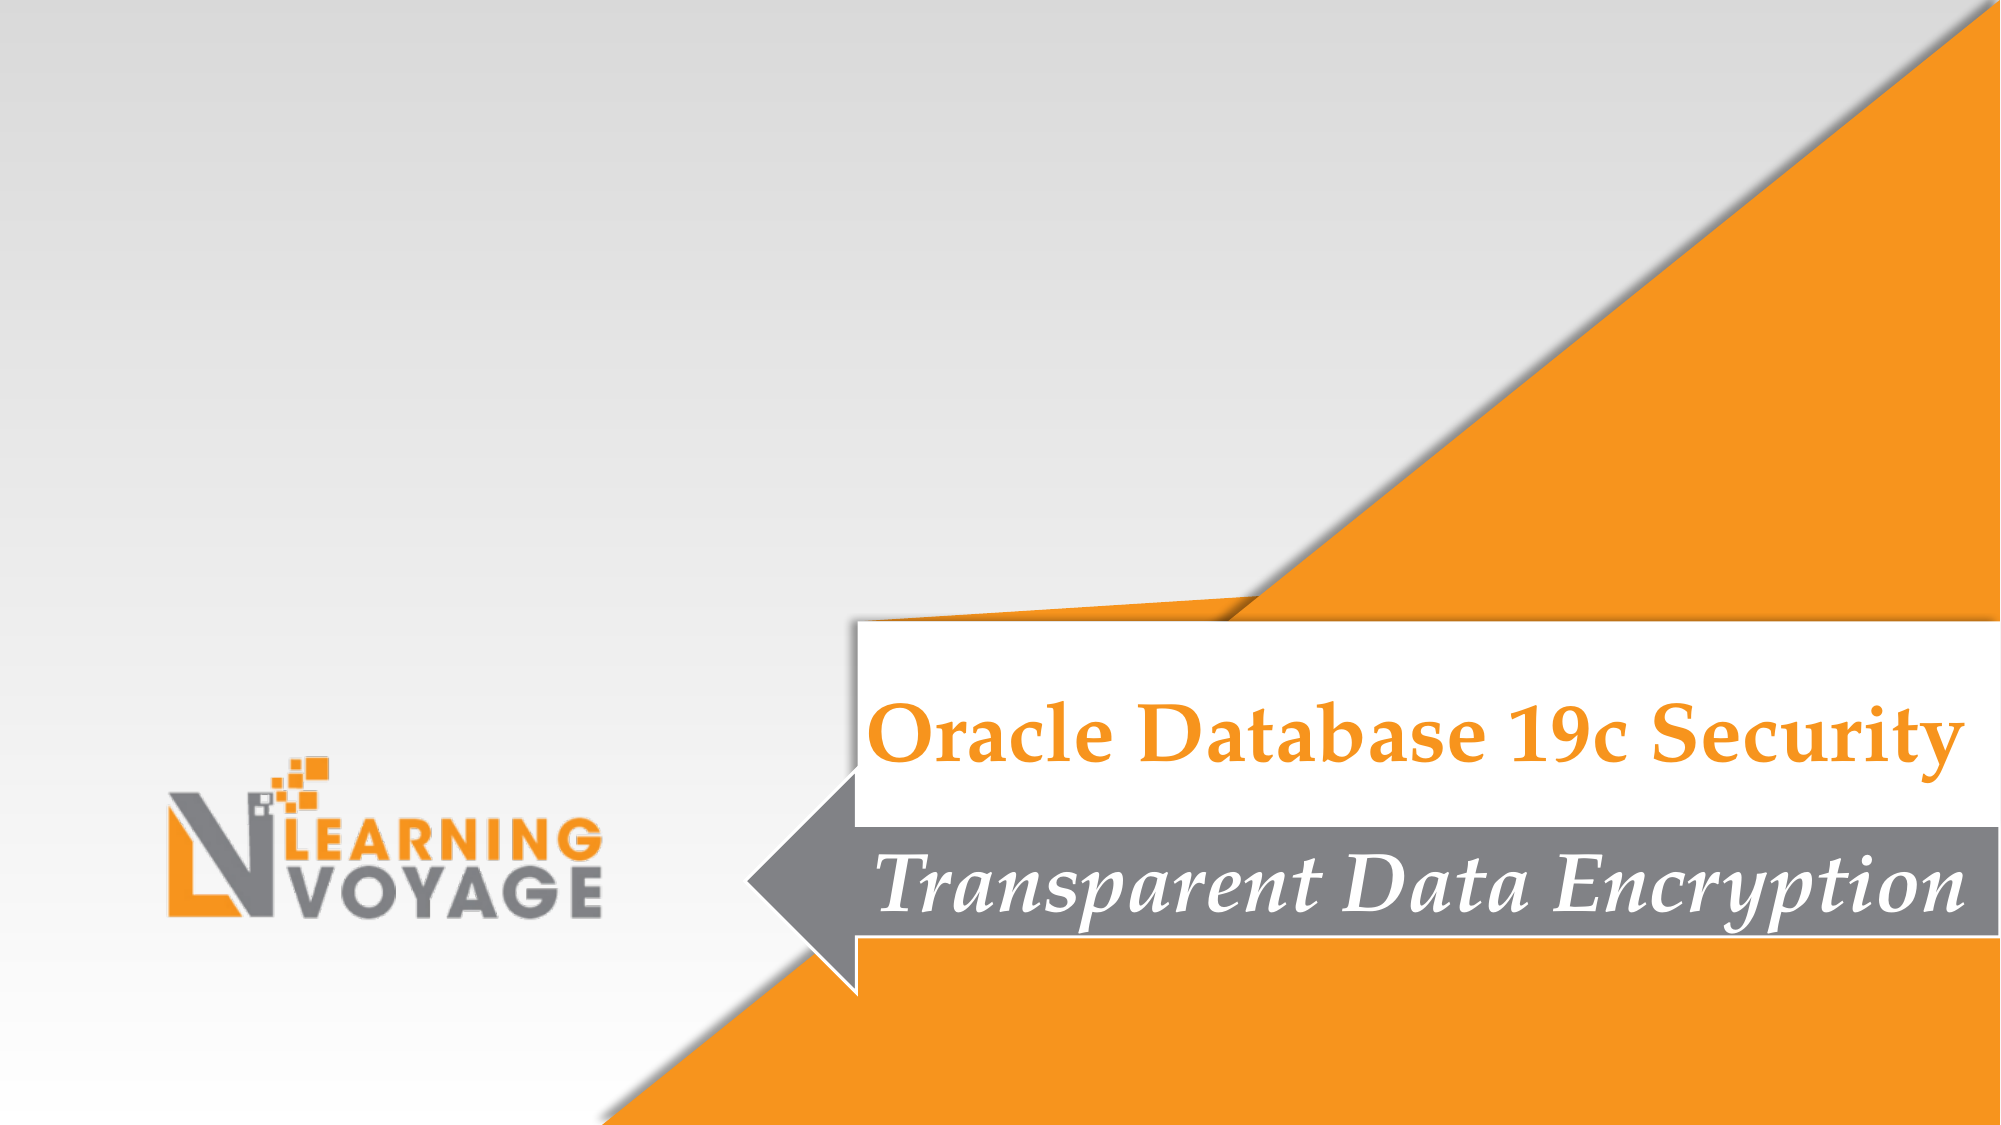

Oracle Database 19c Security
Transparent Data Encryption